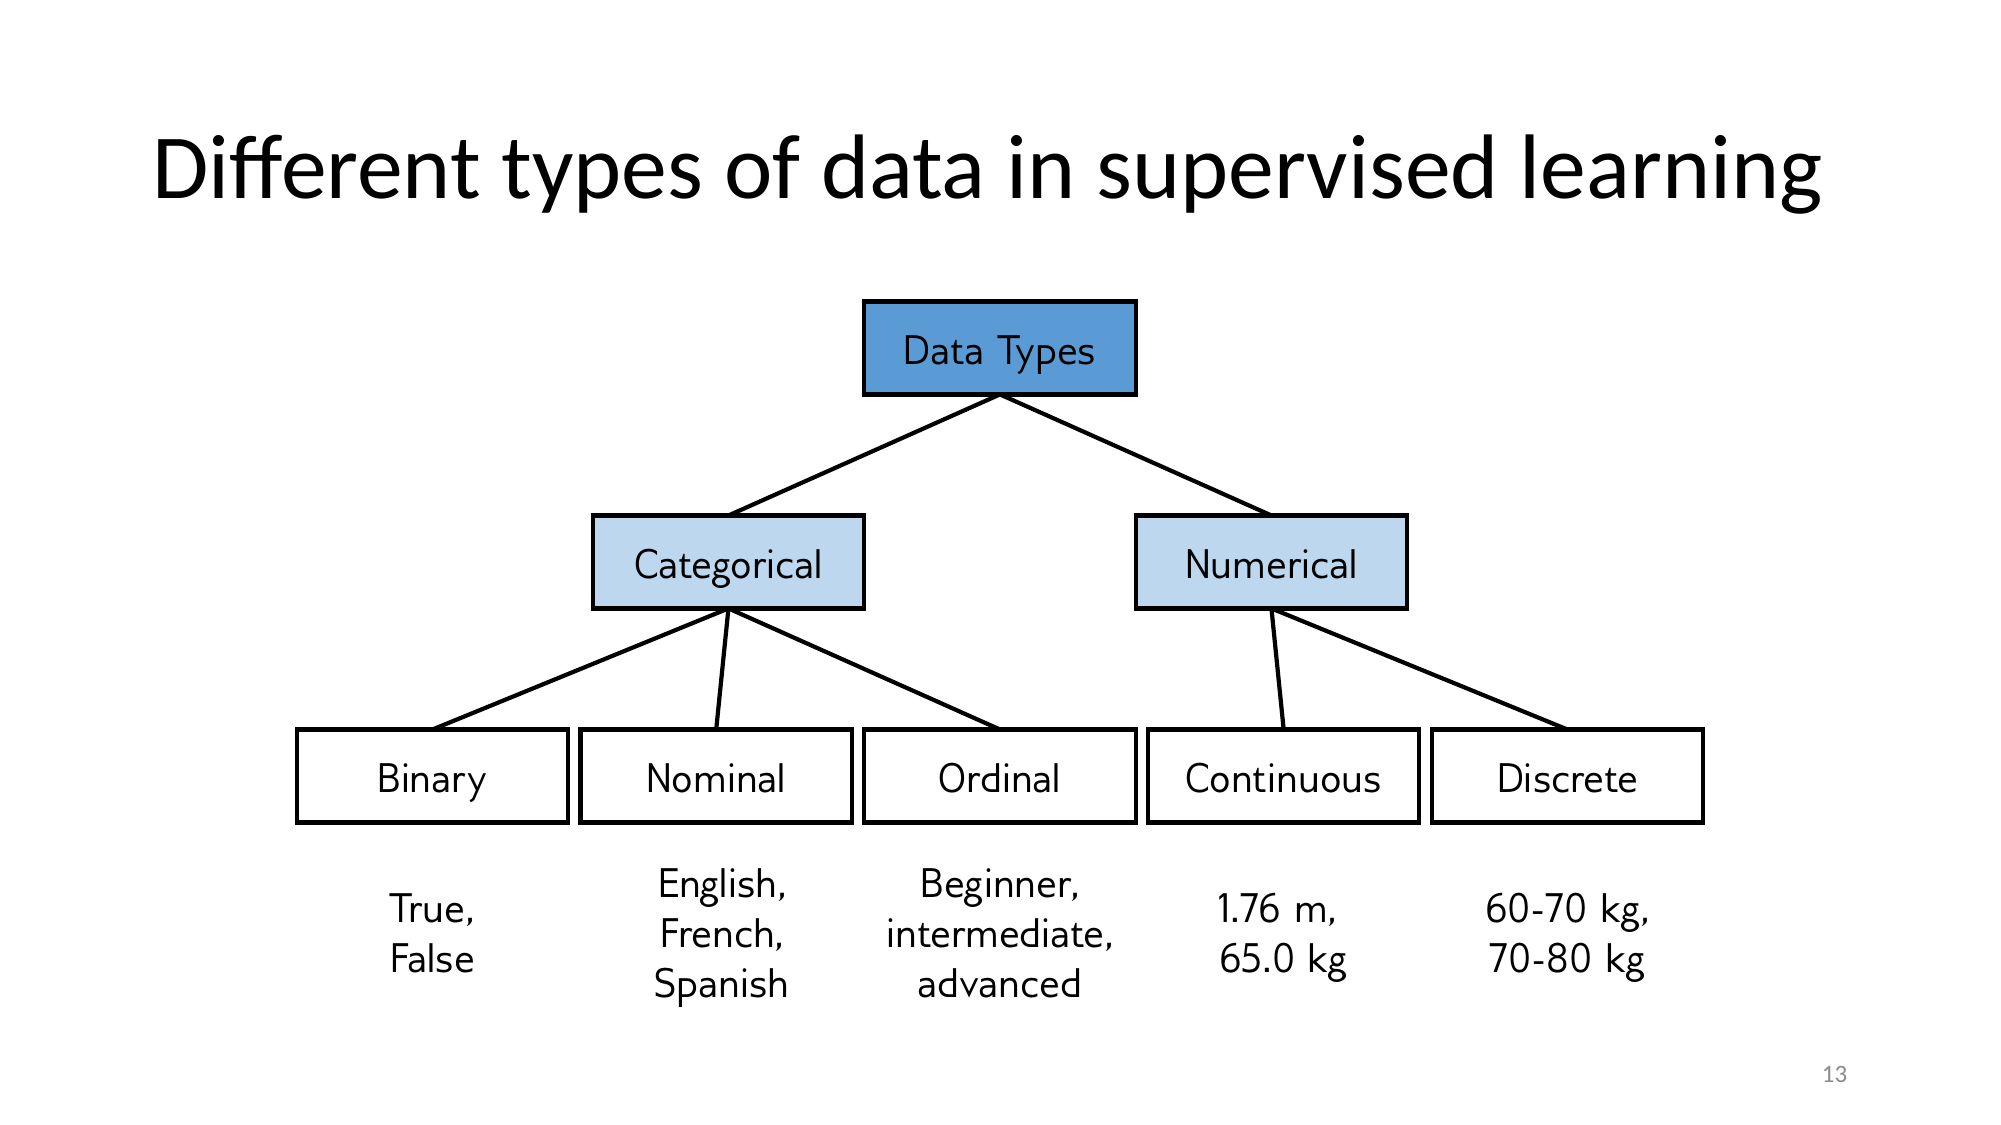

# Different types of data in supervised learning
Data Types
Categorical
Numerical
Binary
Nominal
Ordinal
Continuous
Discrete
English, French, Spanish
Beginner, intermediate, advanced
True, False
1.76 m,
65.0 kg
60-70 kg,
70-80 kg
13